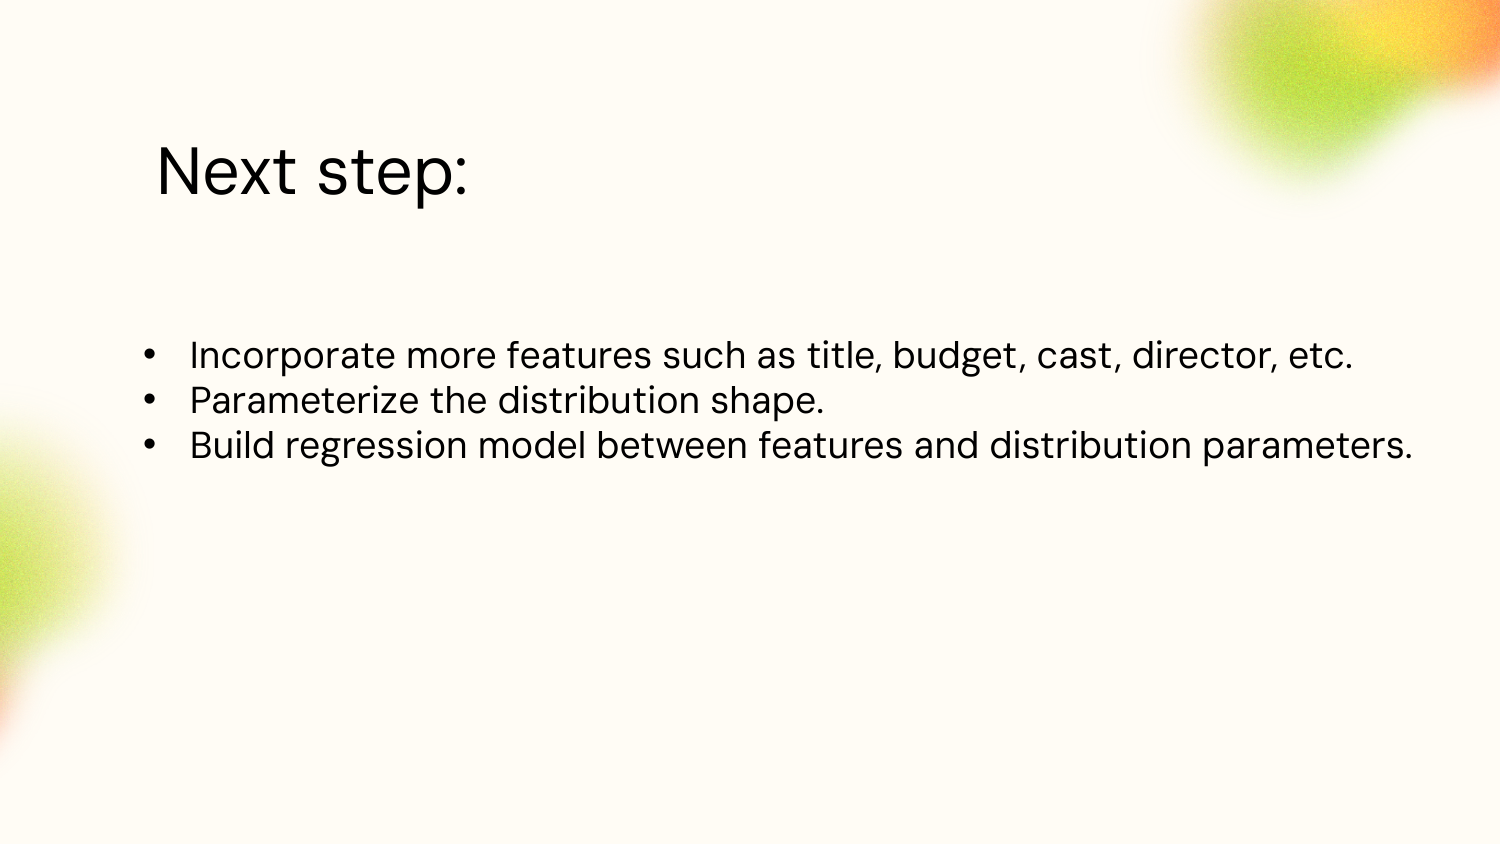

Next step:
Incorporate more features such as title, budget, cast, director, etc.
Parameterize the distribution shape.
Build regression model between features and distribution parameters.